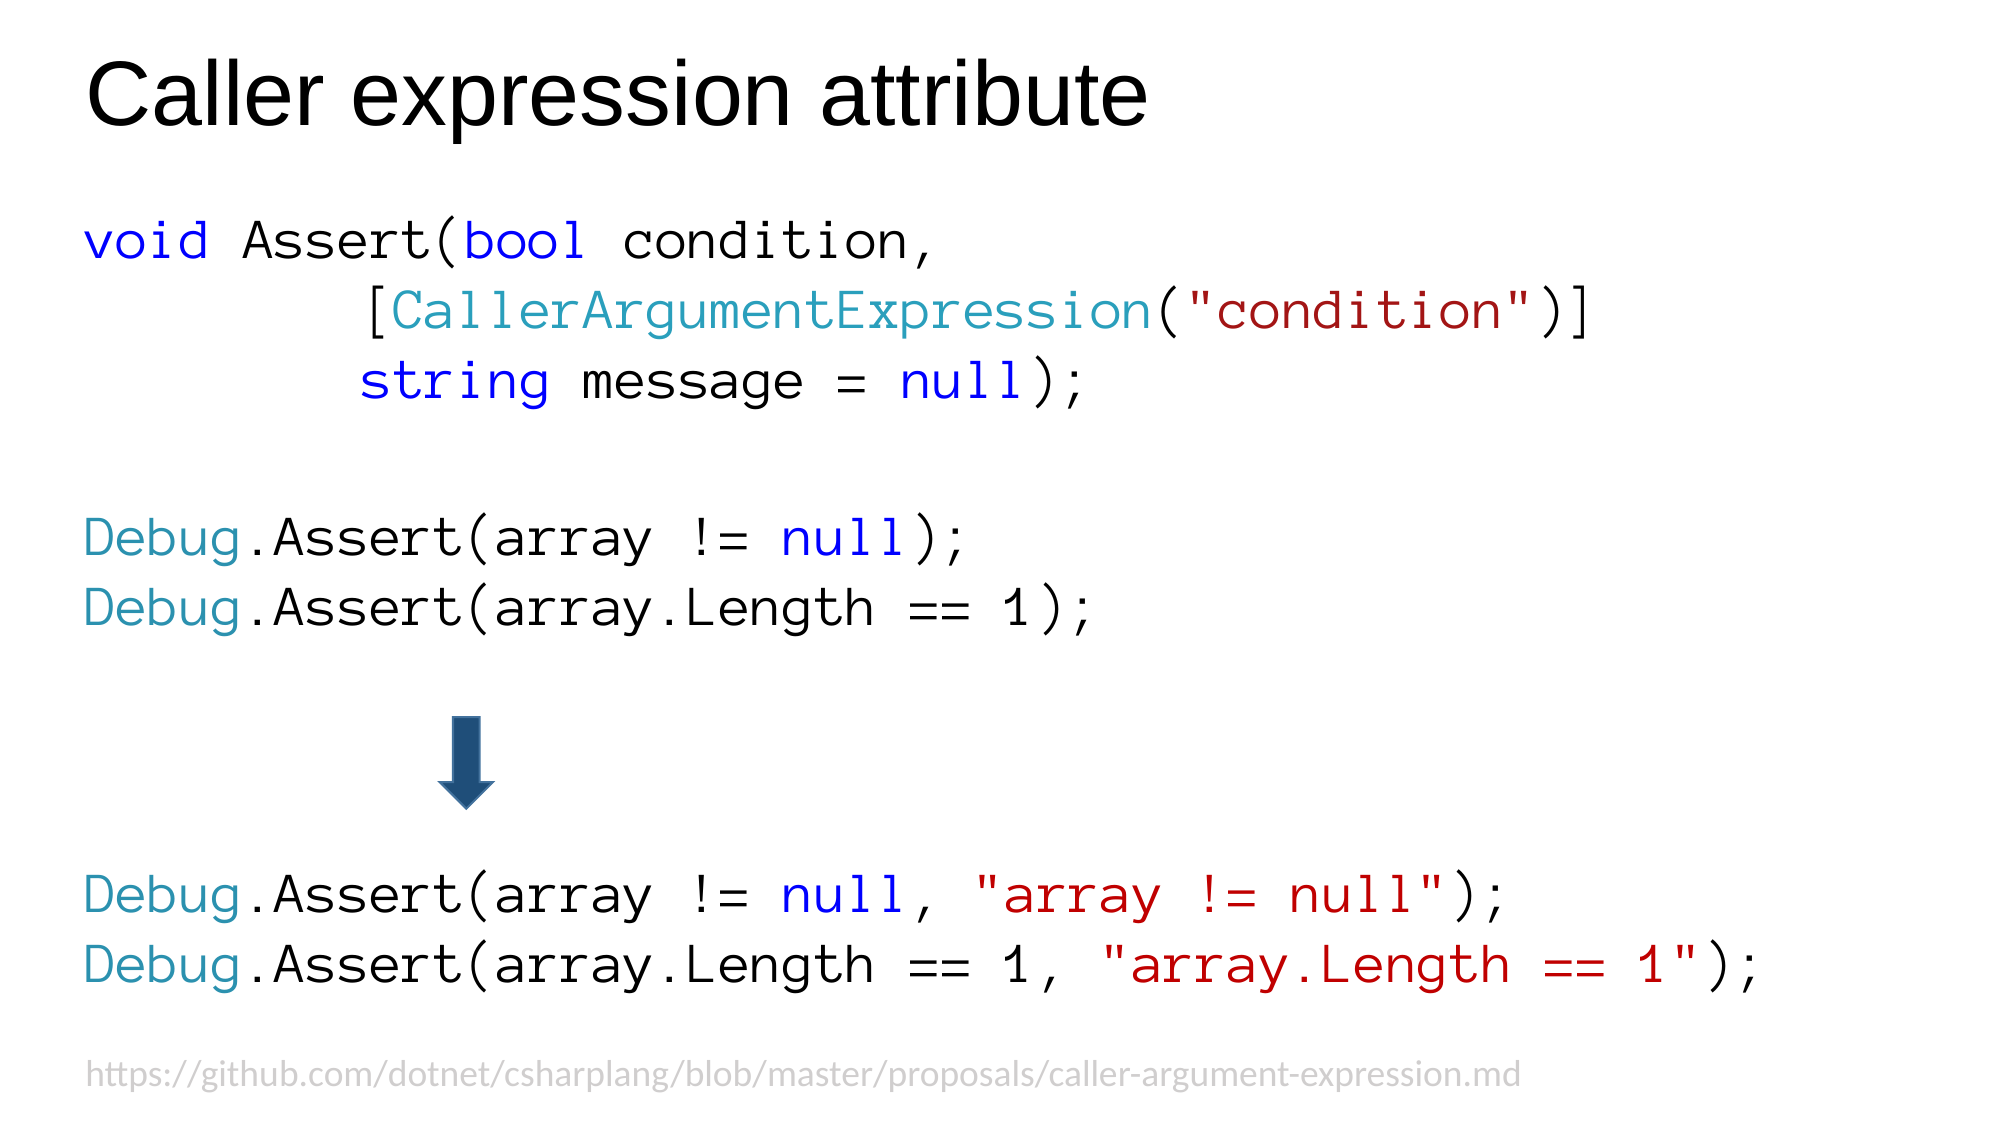

Caller expression attribute
void Assert(bool condition,
	    [CallerArgumentExpression("condition")]
	    string message = null);
Debug.Assert(array != null);
Debug.Assert(array.Length == 1);

Debug.Assert(array != null, "array != null");
Debug.Assert(array.Length == 1, "array.Length == 1");
https://github.com/dotnet/csharplang/blob/master/proposals/caller-argument-expression.md